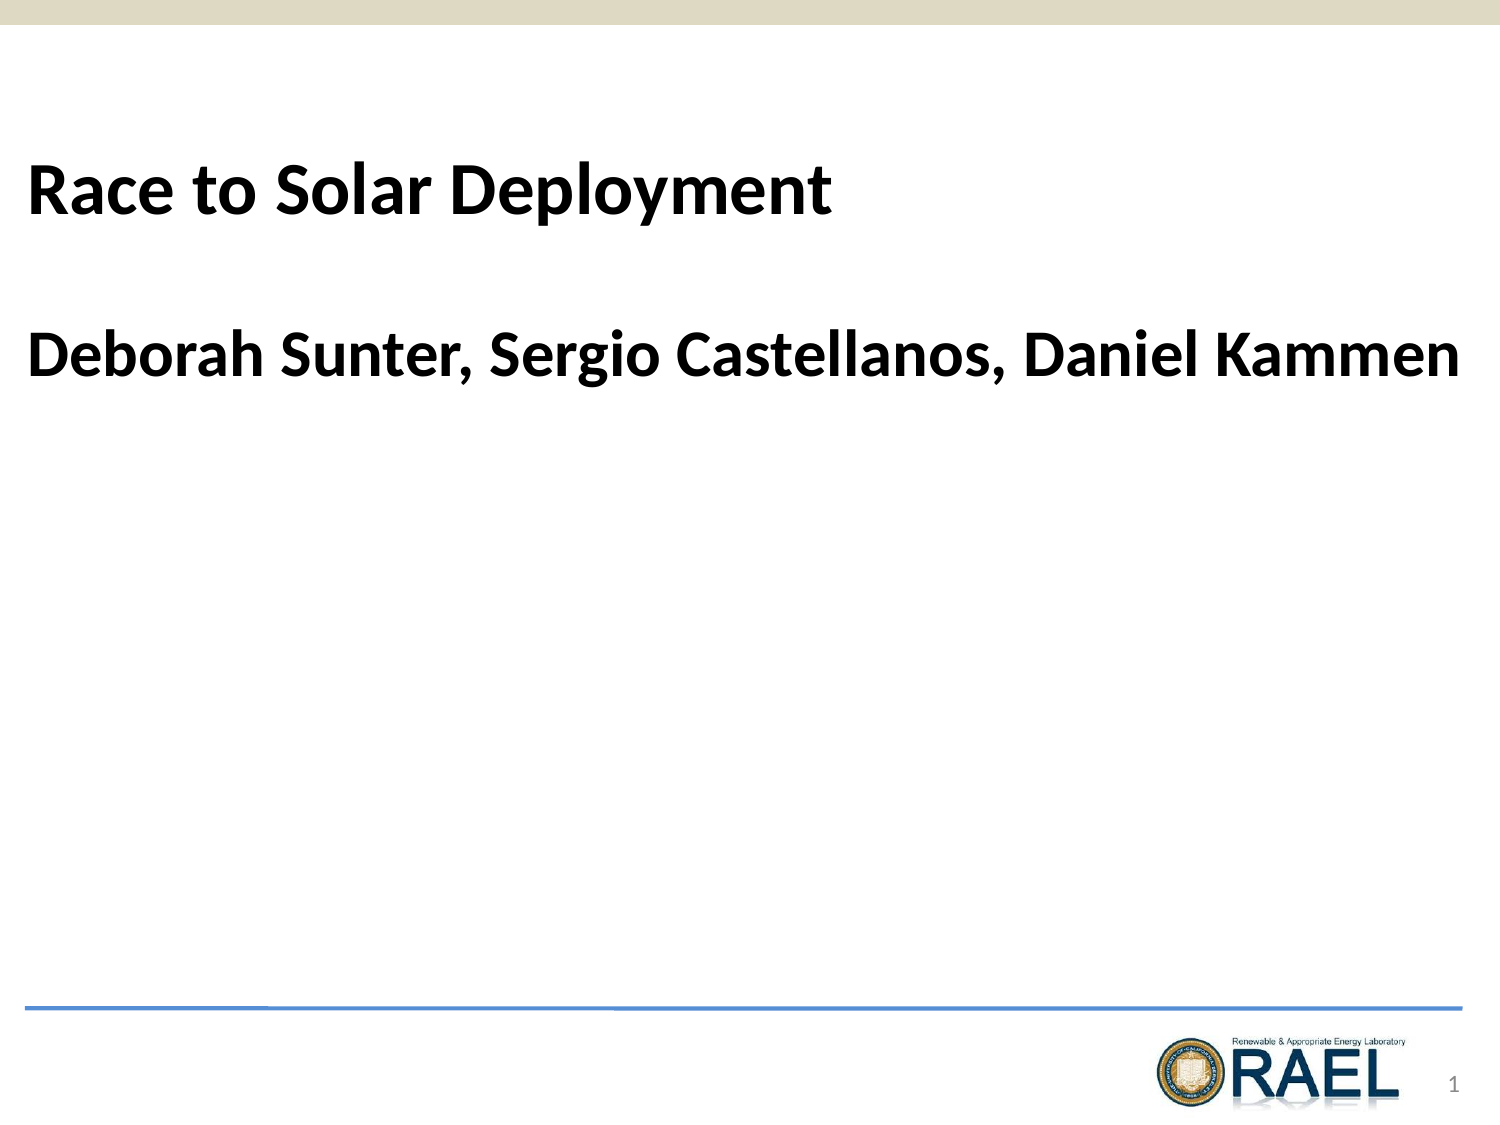

Race to Solar Deployment

Deborah Sunter, Sergio Castellanos, Daniel Kammen

Silicio
1